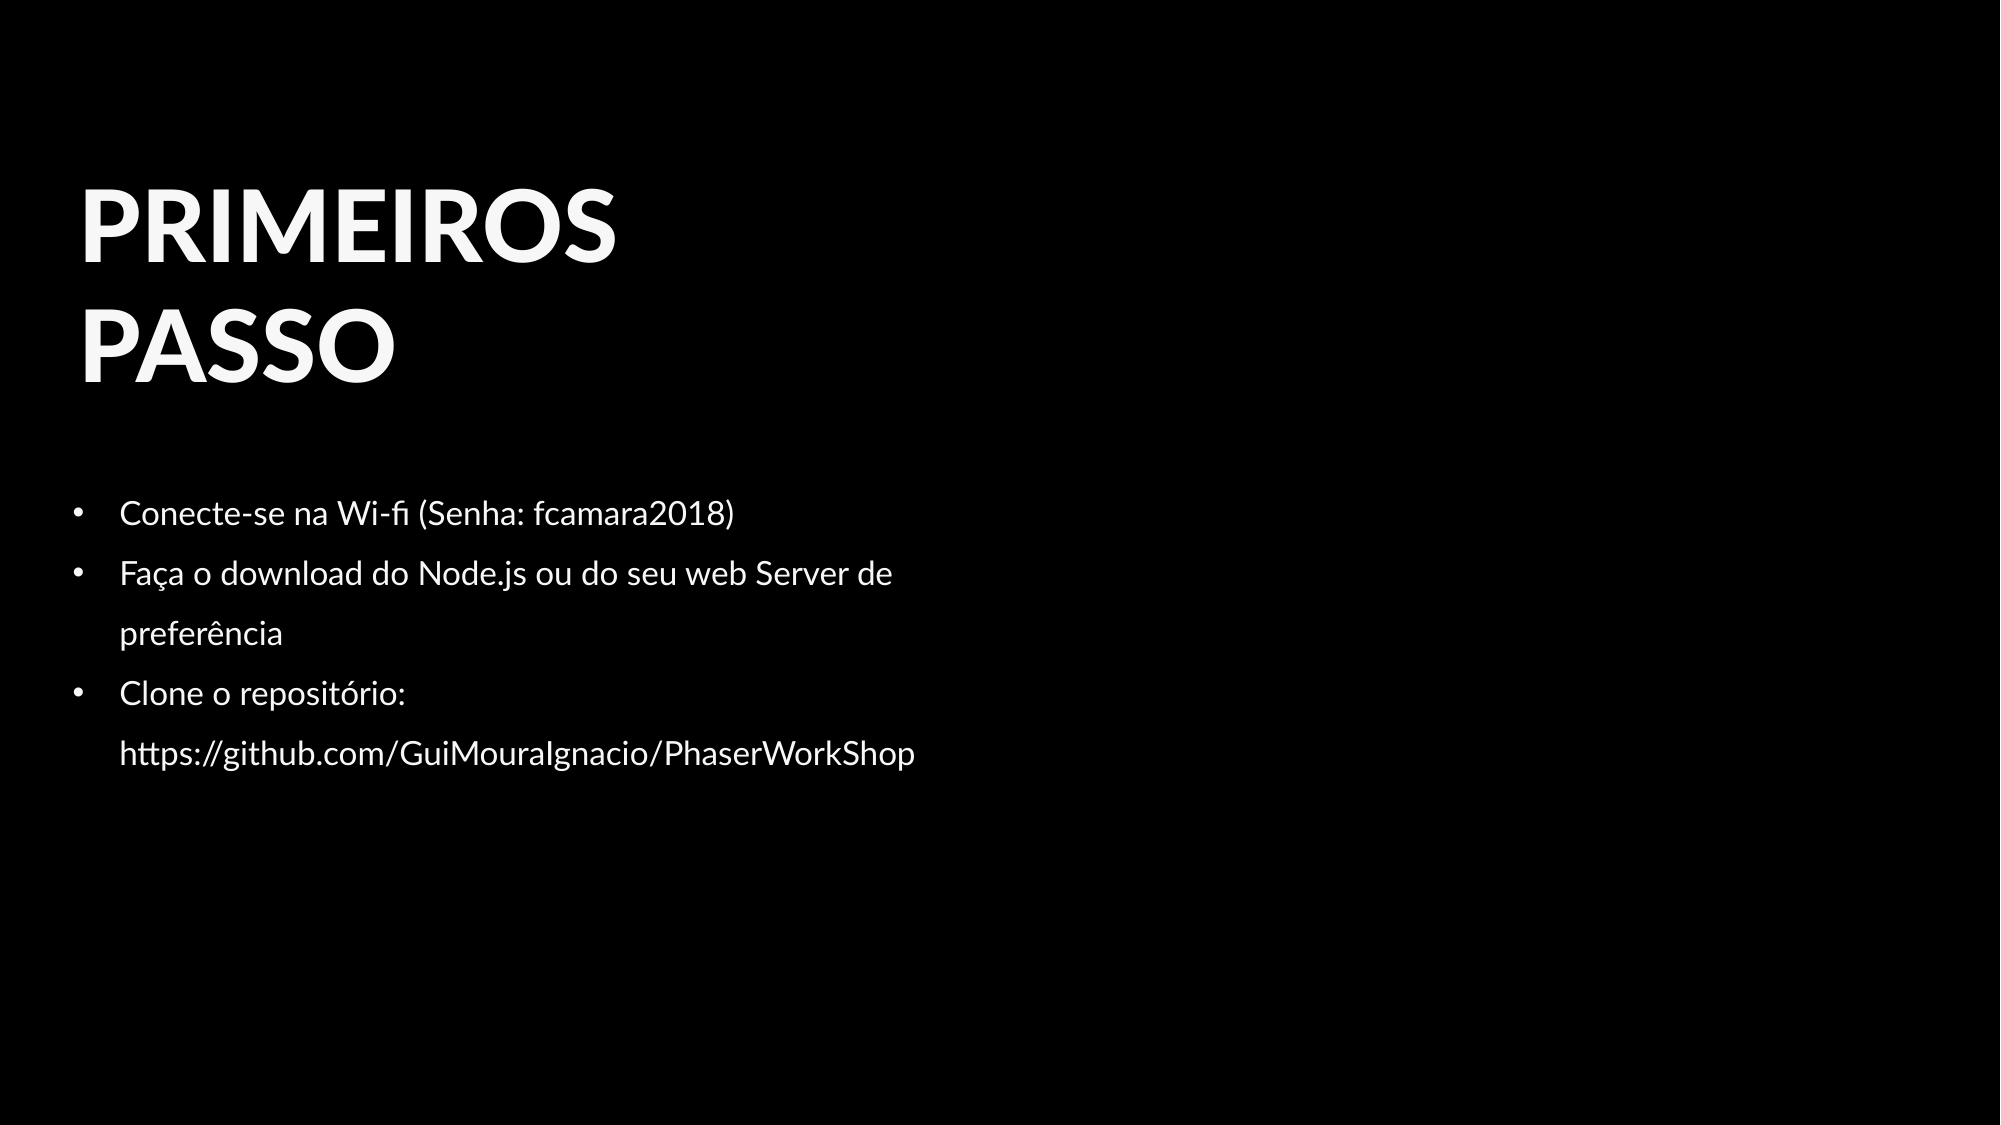

PRIMEIROS
PASSO

Conecte-se na Wi-fi (Senha: fcamara2018)
Faça o download do Node.js ou do seu web Server de preferência
Clone o repositório: https://github.com/GuiMouraIgnacio/PhaserWorkShop